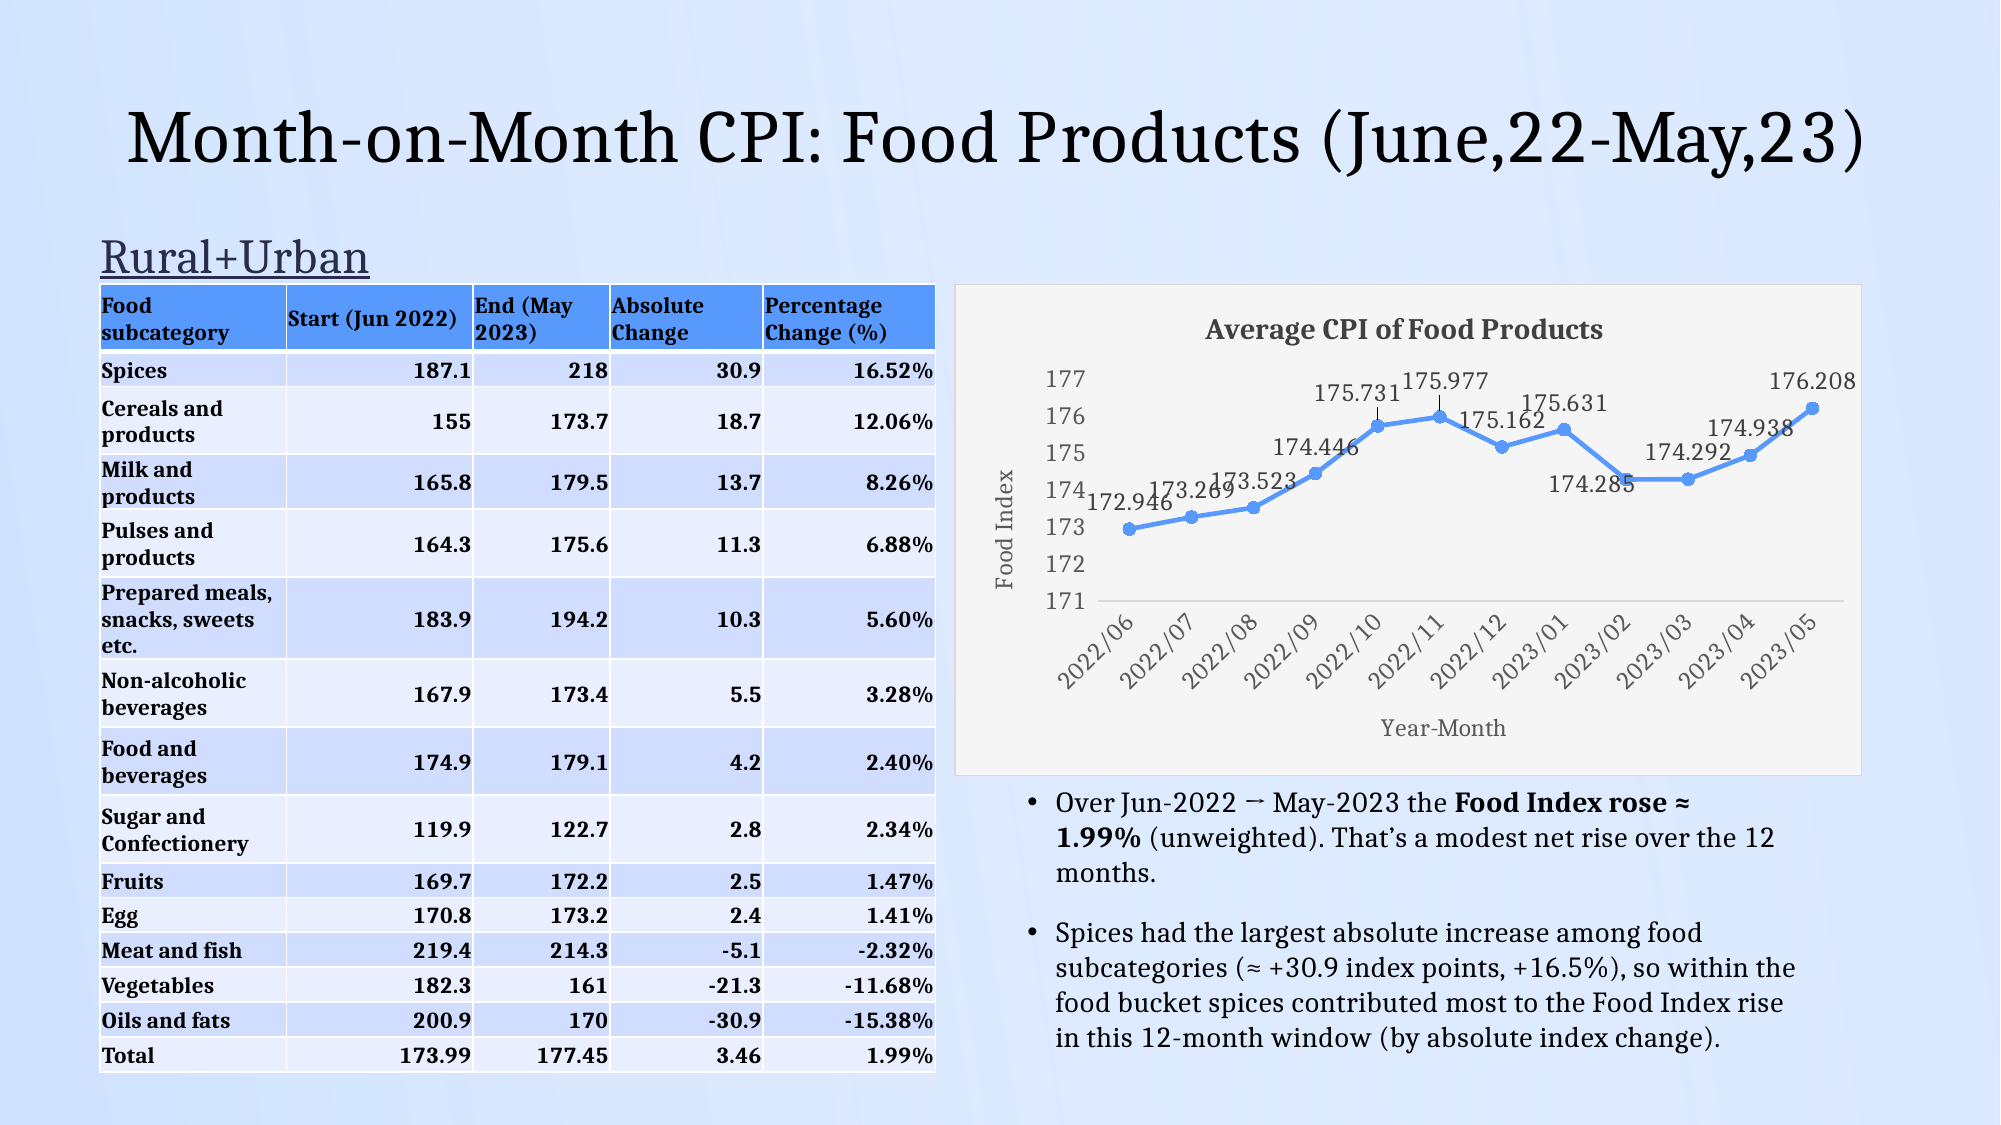

Month-on-Month CPI: Food Products (June,22-May,23)
Rural+Urban

### Chart: Average CPI of Food Products

| Category | Food Index |
|---|---|
| 44713 | 172.946153846154 |
| 44743 | 173.269230769231 |
| 44774 | 173.523076923077 |
| 44805 | 174.446153846154 |
| 44835 | 175.730769230769 |
| 44866 | 175.976923076923 |
| 44896 | 175.161538461538 |
| 44927 | 175.630769230769 |
| 44958 | 174.284615384615 |
| 44986 | 174.292307692308 |
| 45017 | 174.938461538462 |
| 45047 | 176.207692307692 |
| Food subcategory | Start (Jun 2022) | End (May 2023) | Absolute Change | Percentage Change (%) |
| --- | --- | --- | --- | --- |
| Spices | 187.1 | 218 | 30.9 | 16.52% |
| Cereals and products | 155 | 173.7 | 18.7 | 12.06% |
| Milk and products | 165.8 | 179.5 | 13.7 | 8.26% |
| Pulses and products | 164.3 | 175.6 | 11.3 | 6.88% |
| Prepared meals, snacks, sweets etc. | 183.9 | 194.2 | 10.3 | 5.60% |
| Non-alcoholic beverages | 167.9 | 173.4 | 5.5 | 3.28% |
| Food and beverages | 174.9 | 179.1 | 4.2 | 2.40% |
| Sugar and Confectionery | 119.9 | 122.7 | 2.8 | 2.34% |
| Fruits | 169.7 | 172.2 | 2.5 | 1.47% |
| Egg | 170.8 | 173.2 | 2.4 | 1.41% |
| Meat and fish | 219.4 | 214.3 | -5.1 | -2.32% |
| Vegetables | 182.3 | 161 | -21.3 | -11.68% |
| Oils and fats | 200.9 | 170 | -30.9 | -15.38% |
| Total | 173.99 | 177.45 | 3.46 | 1.99% |
Over Jun-2022 → May-2023 the Food Index rose ≈ 1.99% (unweighted). That’s a modest net rise over the 12 months.
Spices had the largest absolute increase among food subcategories (≈ +30.9 index points, +16.5%), so within the food bucket spices contributed most to the Food Index rise in this 12-month window (by absolute index change).

11